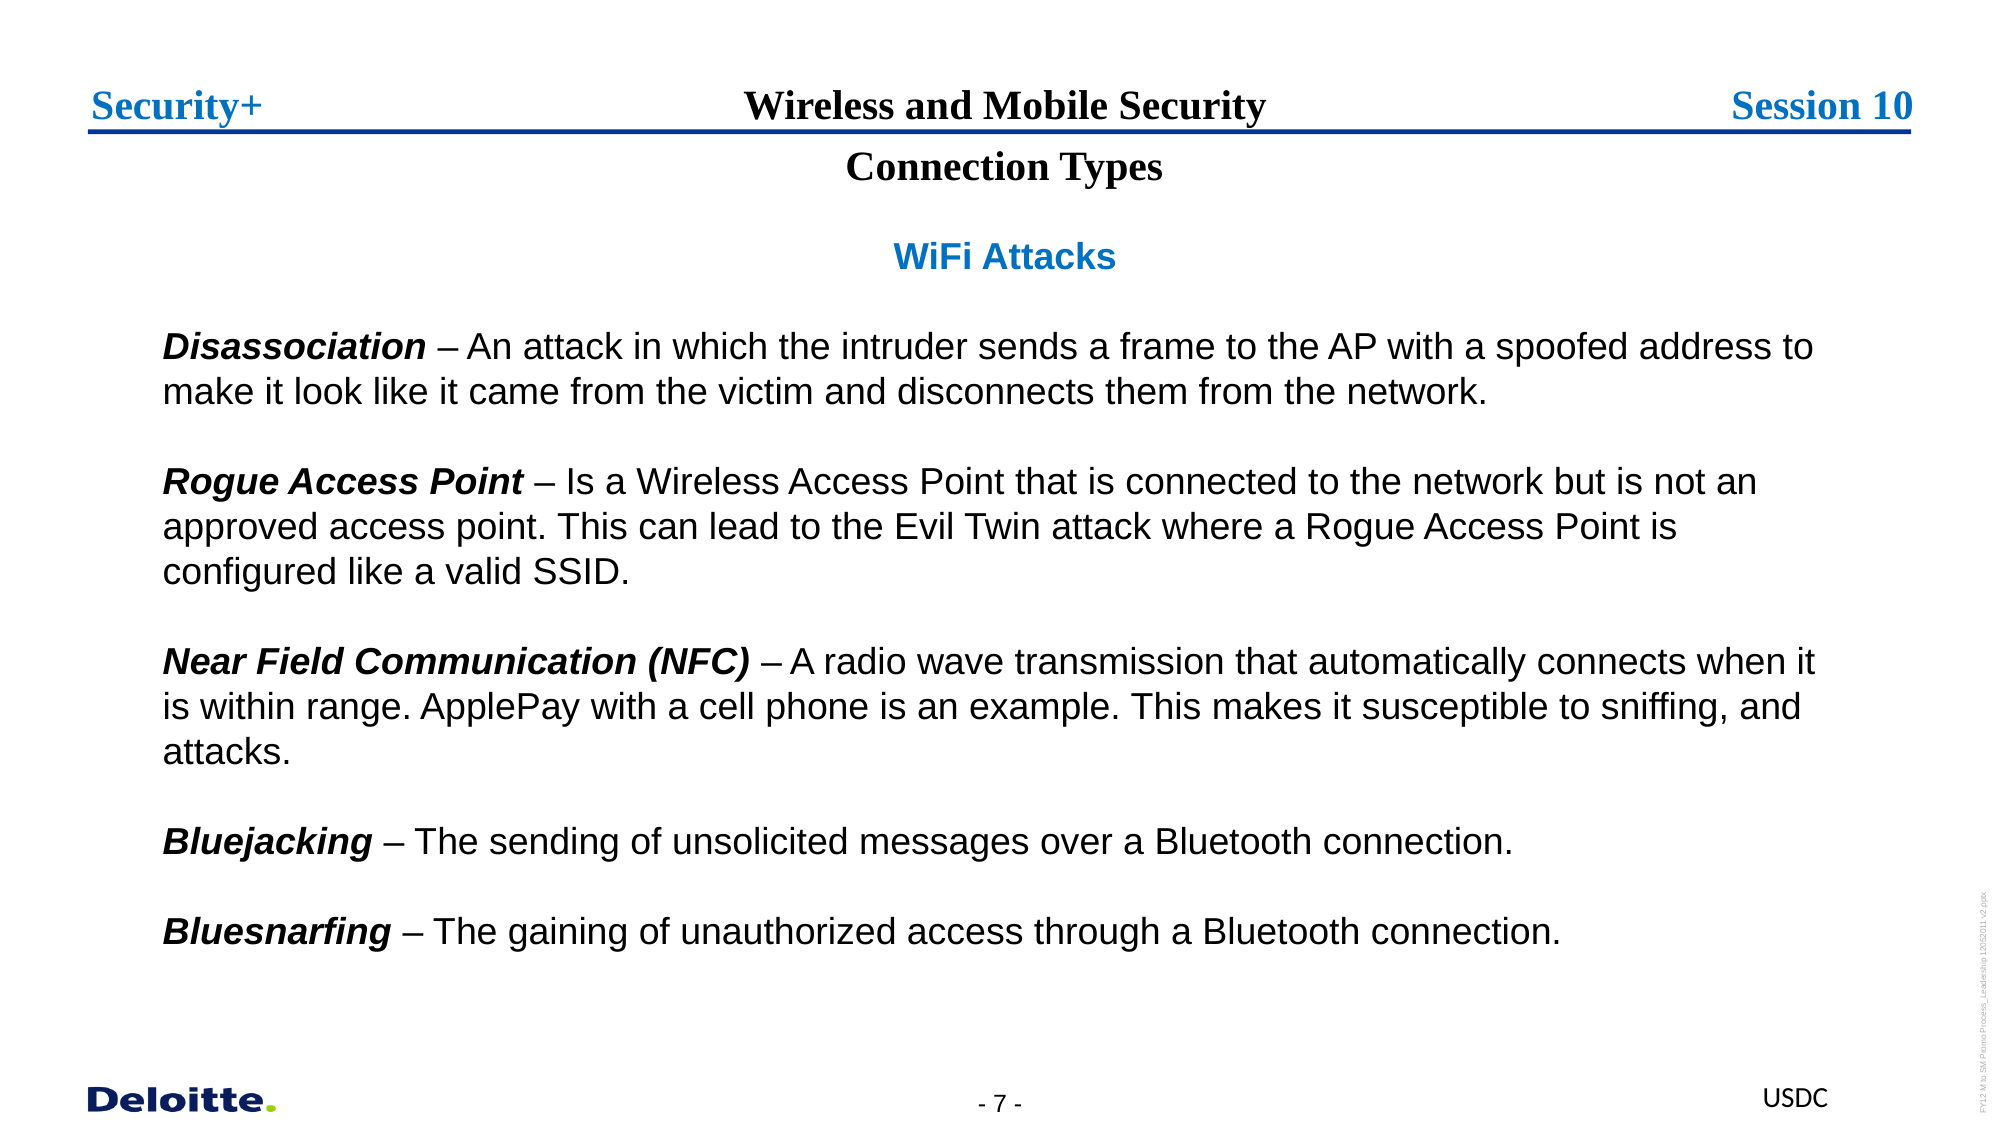

Security+
# Wireless and Mobile Security
Session 10
  Connection Types
WiFi Attacks

Disassociation – An attack in which the intruder sends a frame to the AP with a spoofed address to make it look like it came from the victim and disconnects them from the network.

Rogue Access Point – Is a Wireless Access Point that is connected to the network but is not an approved access point. This can lead to the Evil Twin attack where a Rogue Access Point is configured like a valid SSID.

Near Field Communication (NFC) – A radio wave transmission that automatically connects when it is within range. ApplePay with a cell phone is an example. This makes it susceptible to sniffing, and attacks.

Bluejacking – The sending of unsolicited messages over a Bluetooth connection.

Bluesnarfing – The gaining of unauthorized access through a Bluetooth connection.